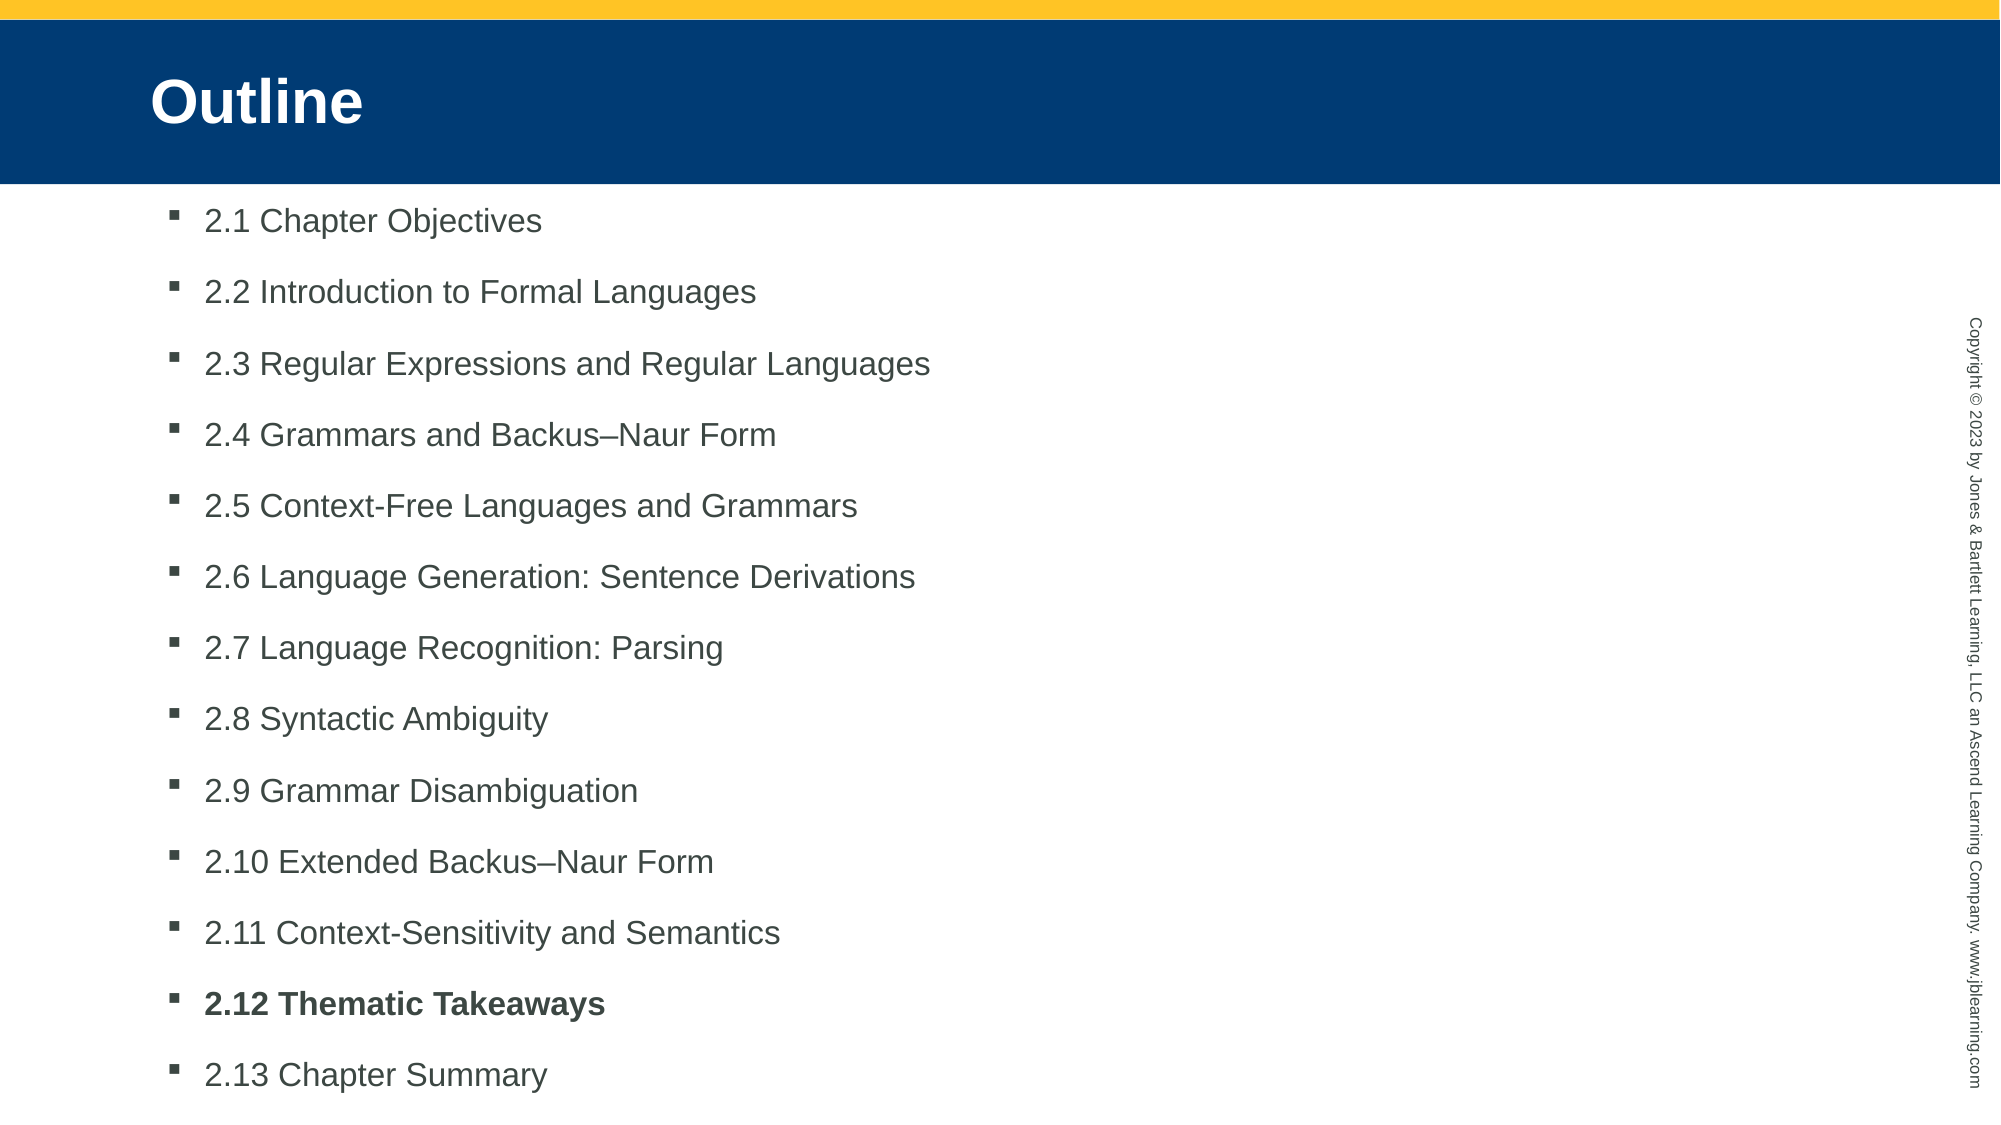

# Outline
2.1 Chapter Objectives
2.2 Introduction to Formal Languages
2.3 Regular Expressions and Regular Languages
2.4 Grammars and Backus–Naur Form
2.5 Context-Free Languages and Grammars
2.6 Language Generation: Sentence Derivations
2.7 Language Recognition: Parsing
2.8 Syntactic Ambiguity
2.9 Grammar Disambiguation
2.10 Extended Backus–Naur Form
2.11 Context-Sensitivity and Semantics
2.12 Thematic Takeaways
2.13 Chapter Summary